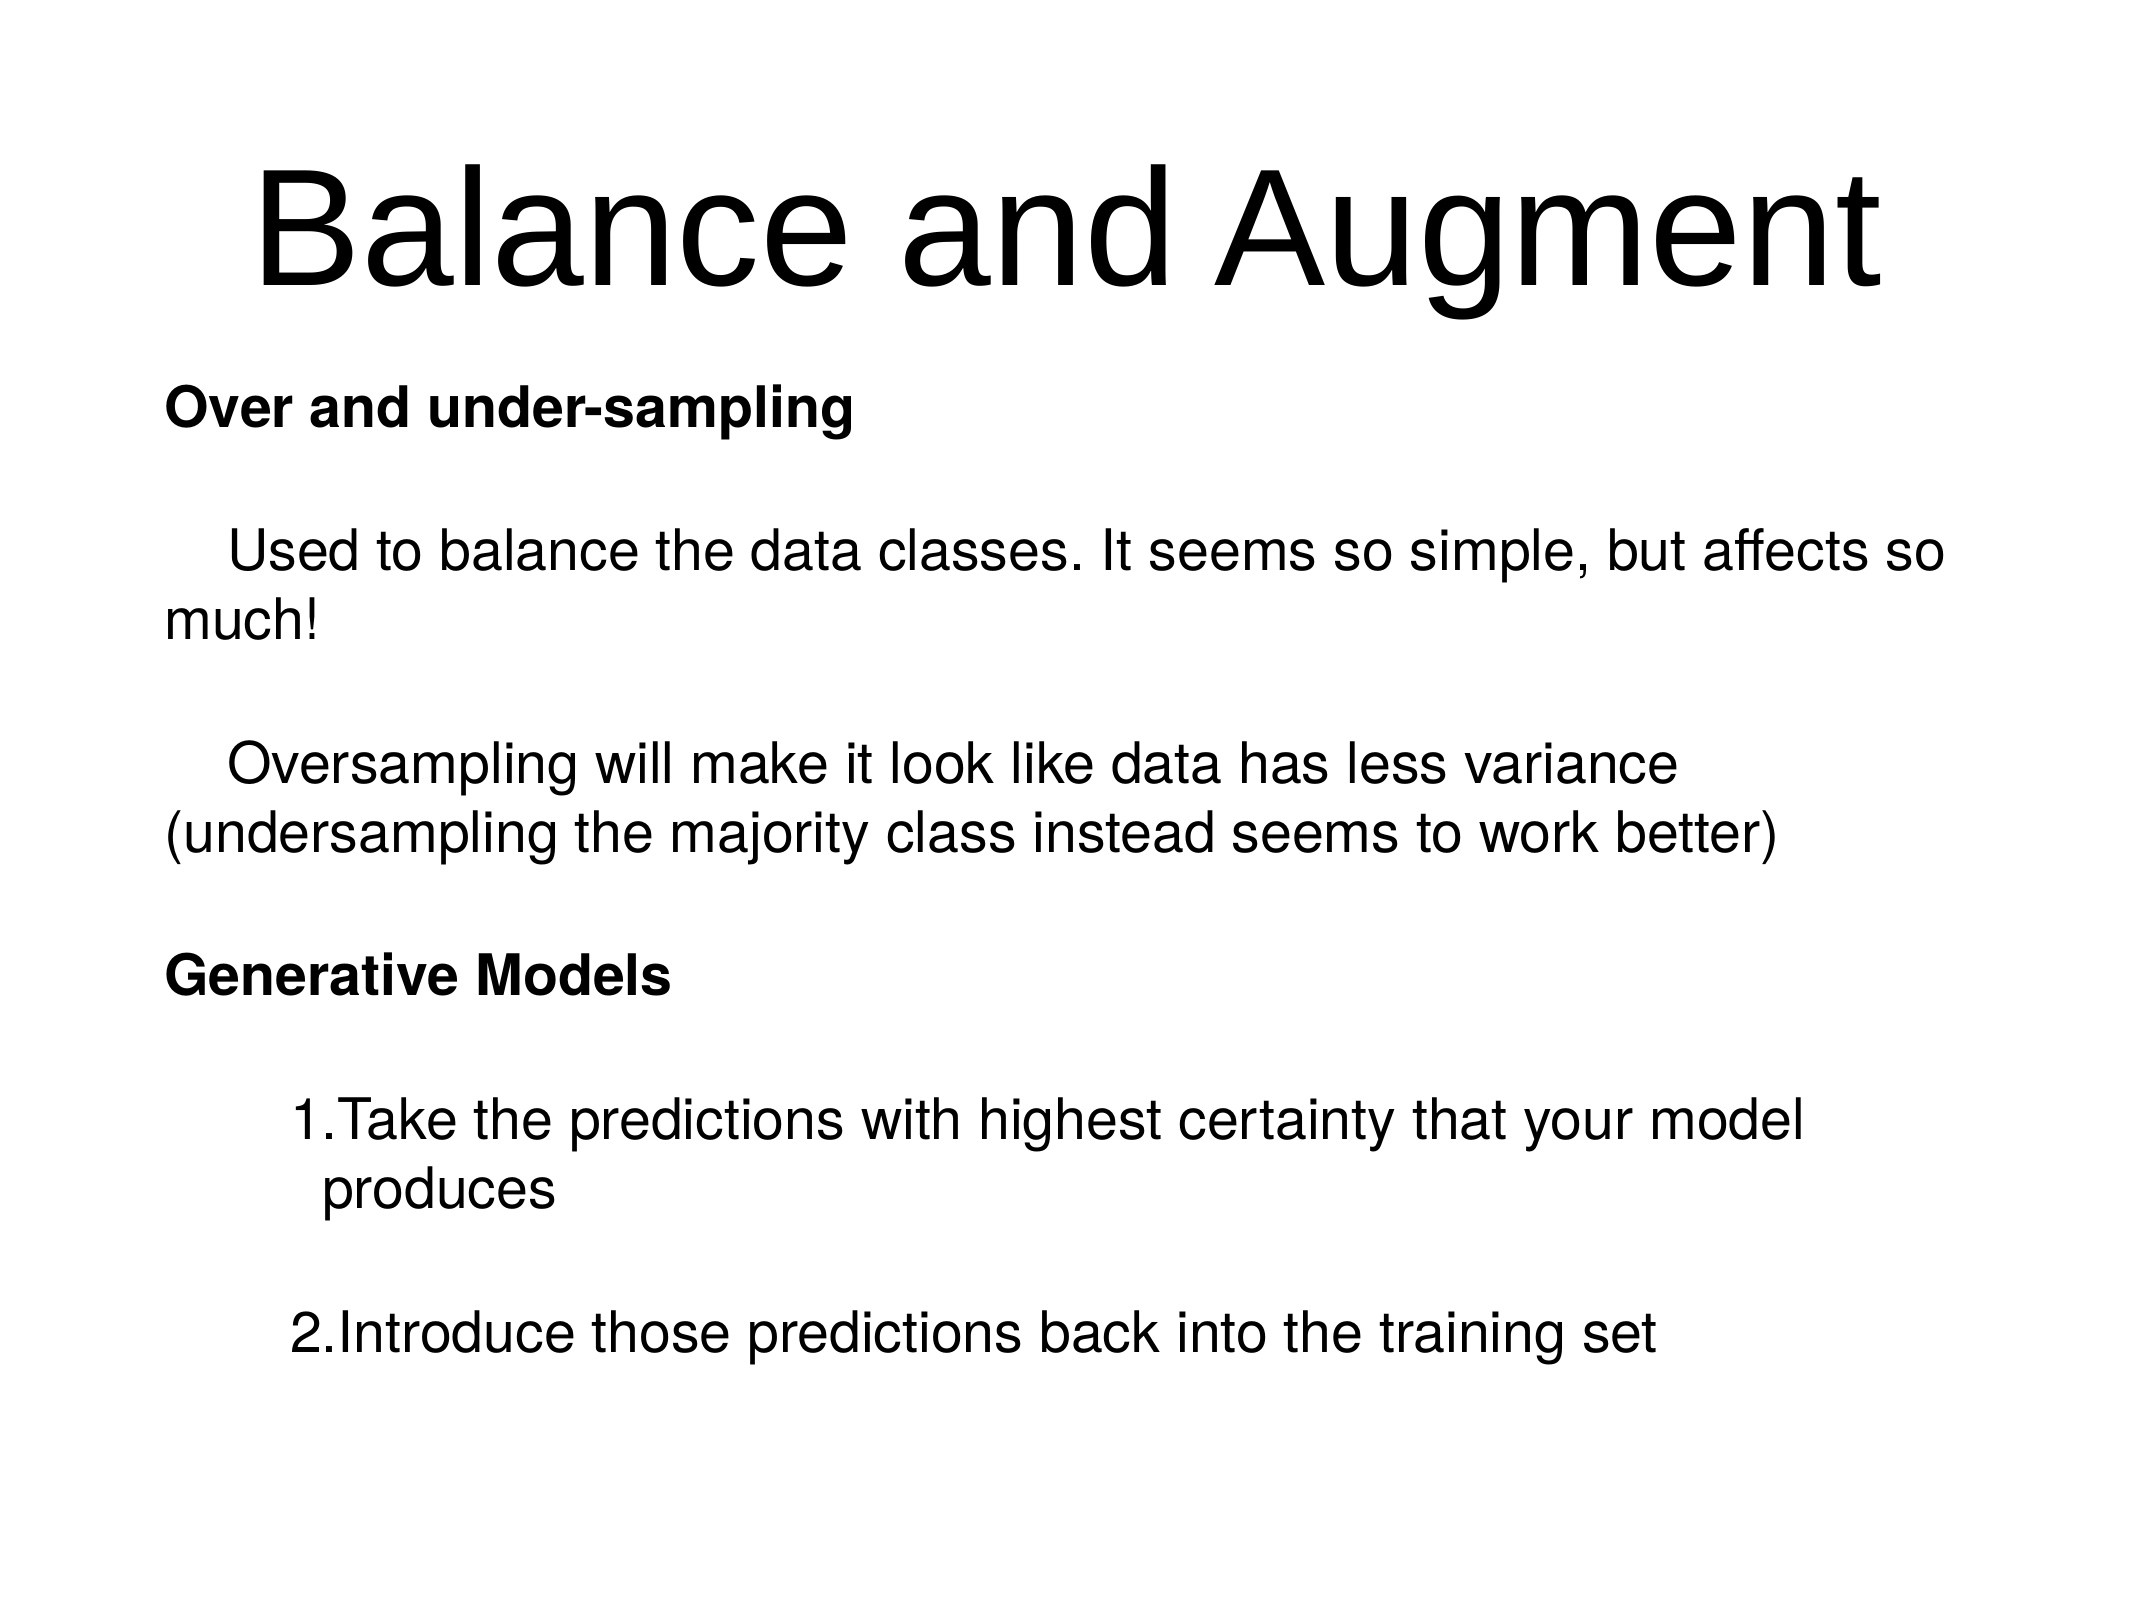

# Balance and Augment
Over and under-sampling
Used to balance the data classes. It seems so simple, but affects so much!
Oversampling will make it look like data has less variance (undersampling the majority class instead seems to work better)
Generative Models
Take the predictions with highest certainty that your model produces
Introduce those predictions back into the training set